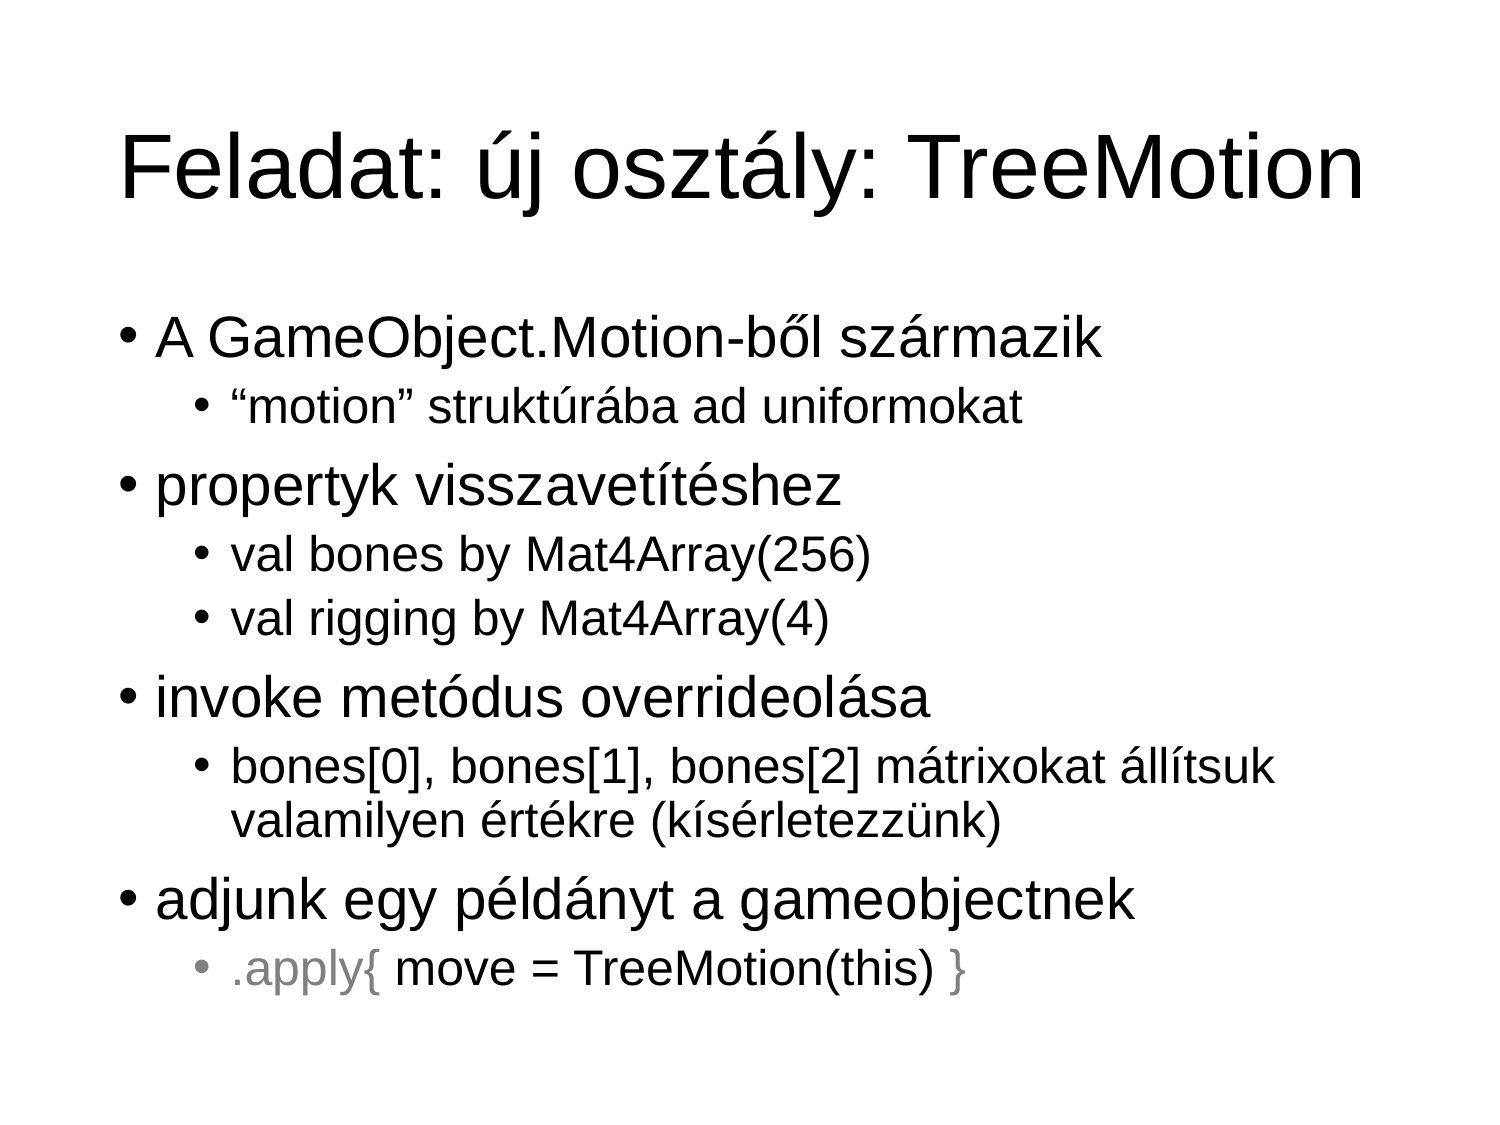

# Feladat: új osztály: TreeMotion
A GameObject.Motion-ből származik
“motion” struktúrába ad uniformokat
propertyk visszavetítéshez
val bones by Mat4Array(256)
val rigging by Mat4Array(4)
invoke metódus overrideolása
bones[0], bones[1], bones[2] mátrixokat állítsuk valamilyen értékre (kísérletezzünk)
adjunk egy példányt a gameobjectnek
.apply{ move = TreeMotion(this) }